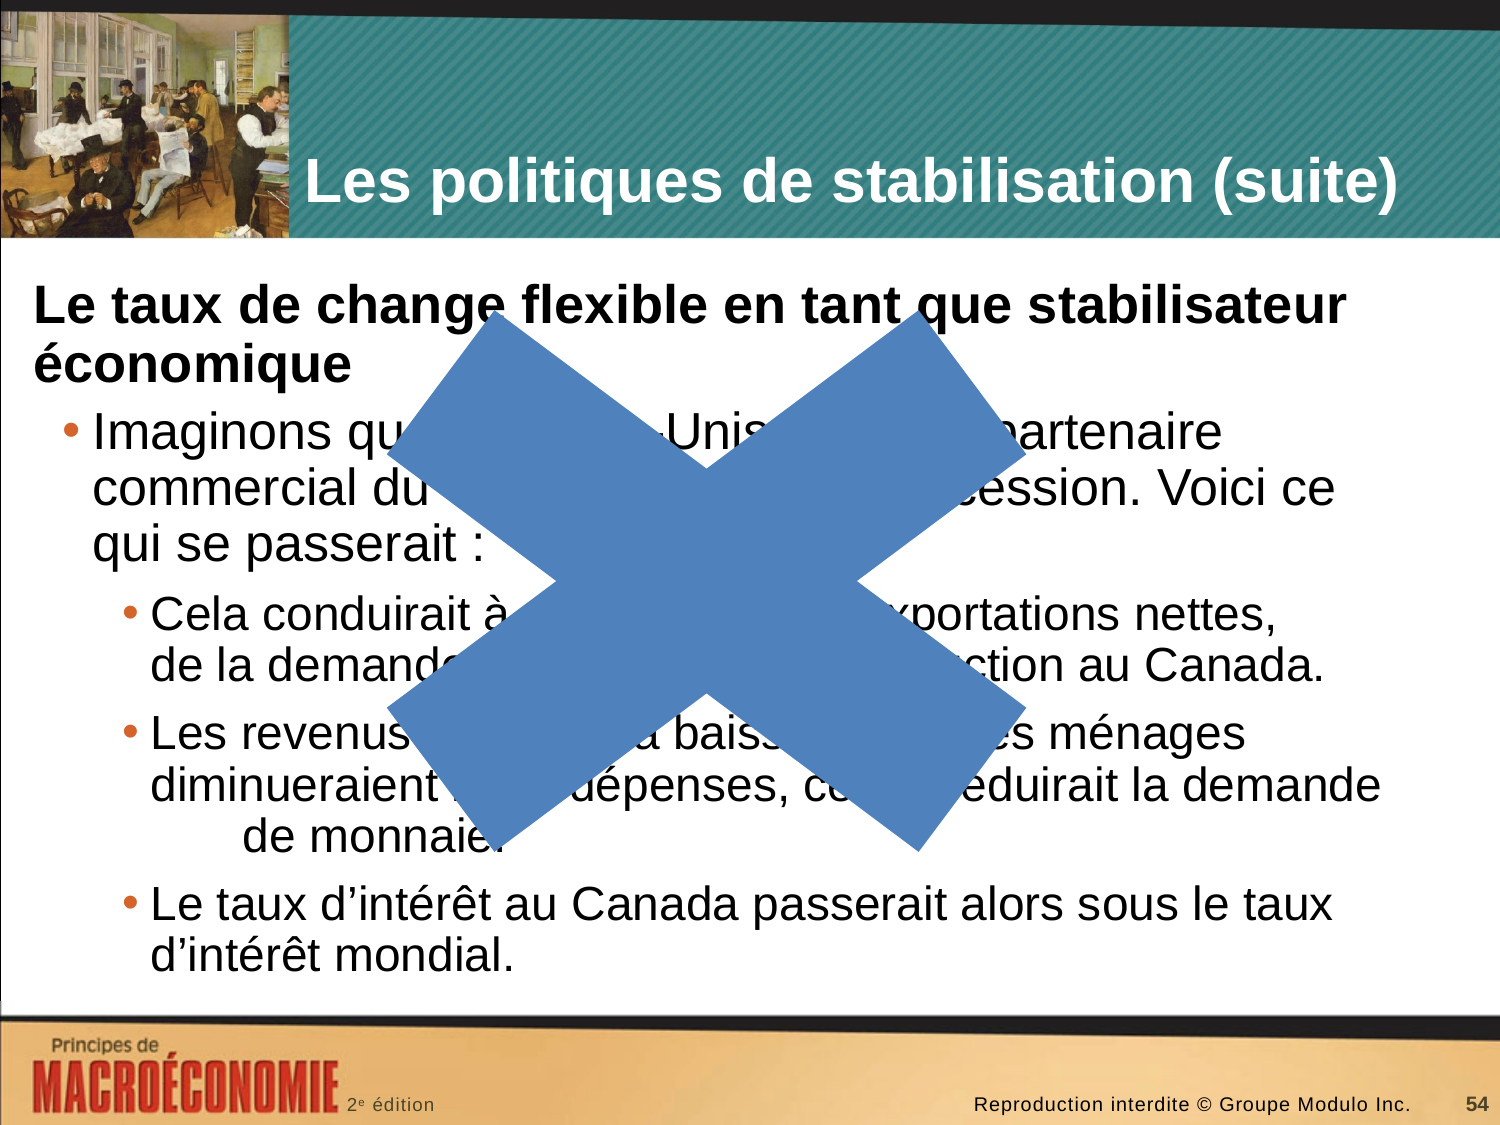

# Les politiques de stabilisation (suite)

Le taux de change flexible en tant que stabilisateur économique
Imaginons que les États-Unis, premier partenaire commercial du Canada, entrent en récession. Voici ce qui se passerait :
Cela conduirait à une baisse des exportations nettes,       de la demande agrégée et de la production au Canada.
Les revenus au Canada baisseraient. Les ménages diminueraient leurs dépenses, ce qui réduirait la demande          de monnaie.
Le taux d’intérêt au Canada passerait alors sous le taux
d’intérêt mondial.
54